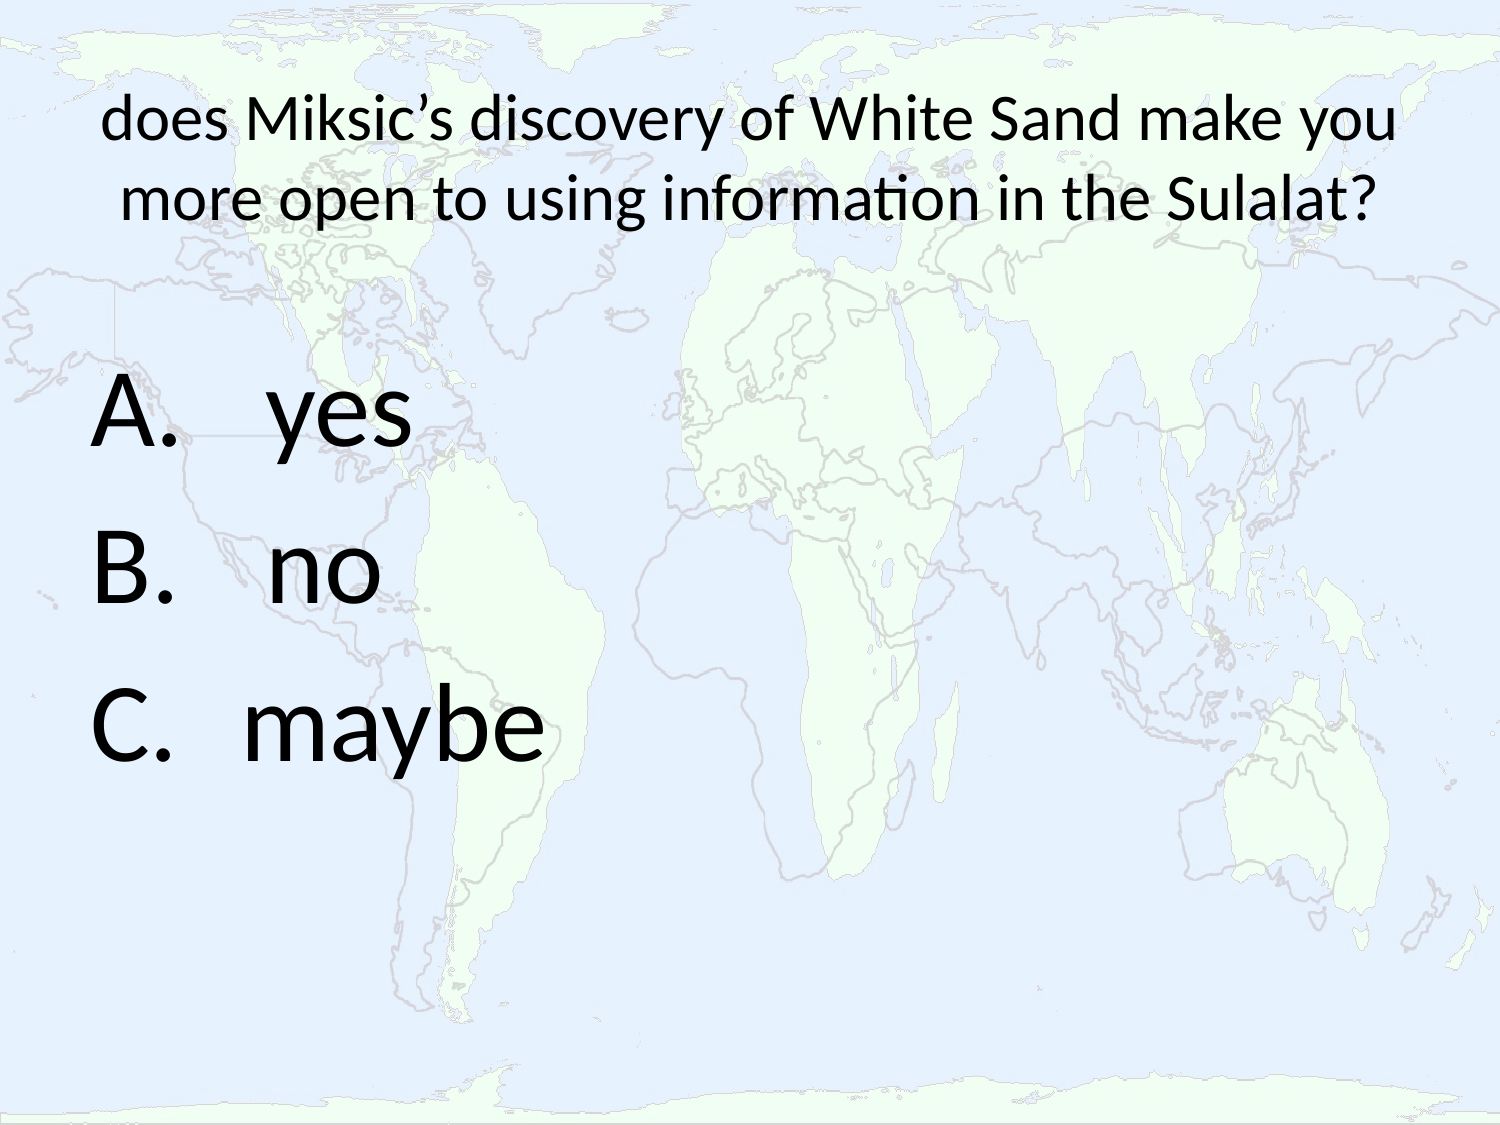

# does Miksic’s discovery of White Sand make you more open to using information in the Sulalat?
 yes
 no
maybe